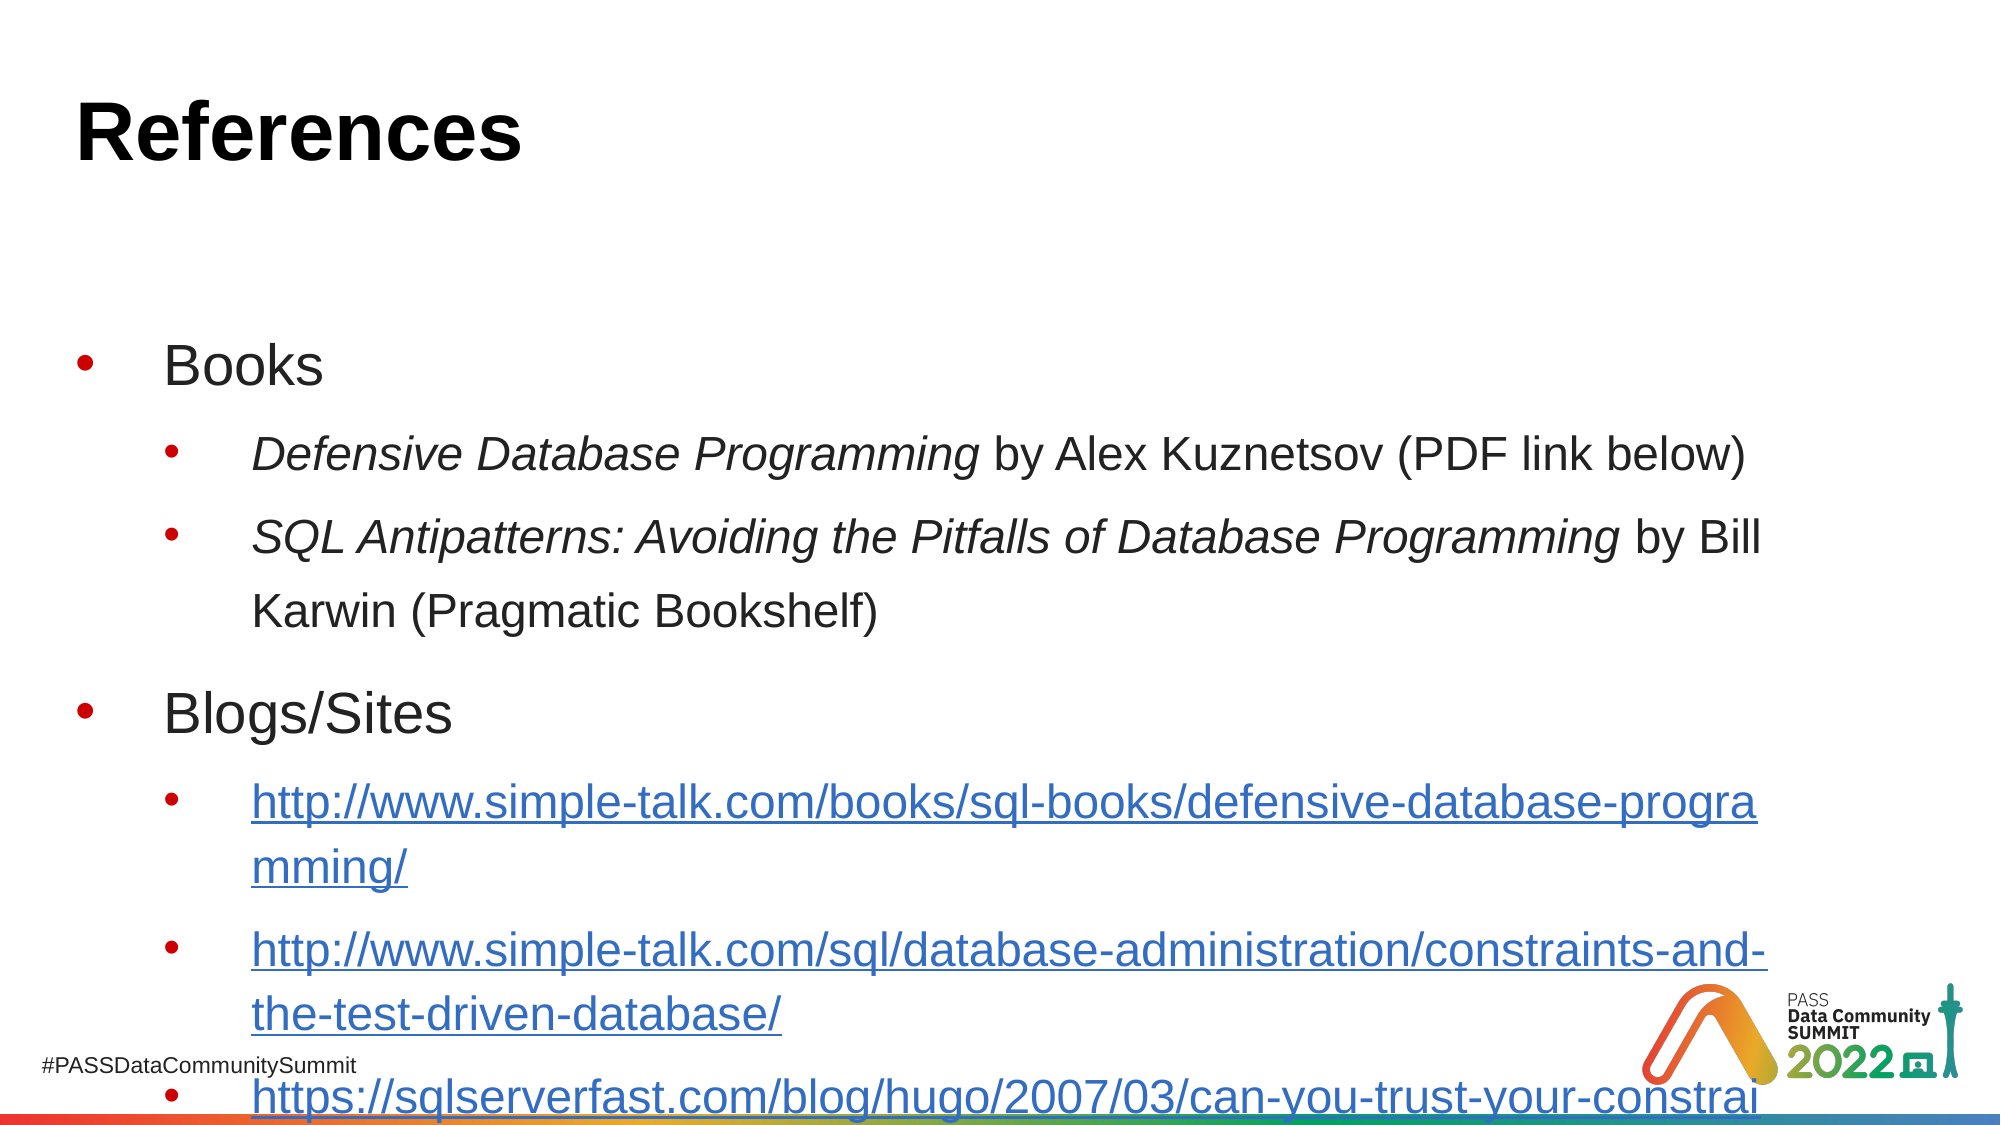

# References
Books
Defensive Database Programming by Alex Kuznetsov (PDF link below)
SQL Antipatterns: Avoiding the Pitfalls of Database Programming by Bill Karwin (Pragmatic Bookshelf)
Blogs/Sites
http://www.simple-talk.com/books/sql-books/defensive-database-programming/
http://www.simple-talk.com/sql/database-administration/constraints-and-the-test-driven-database/
https://sqlserverfast.com/blog/hugo/2007/03/can-you-trust-your-constraints/